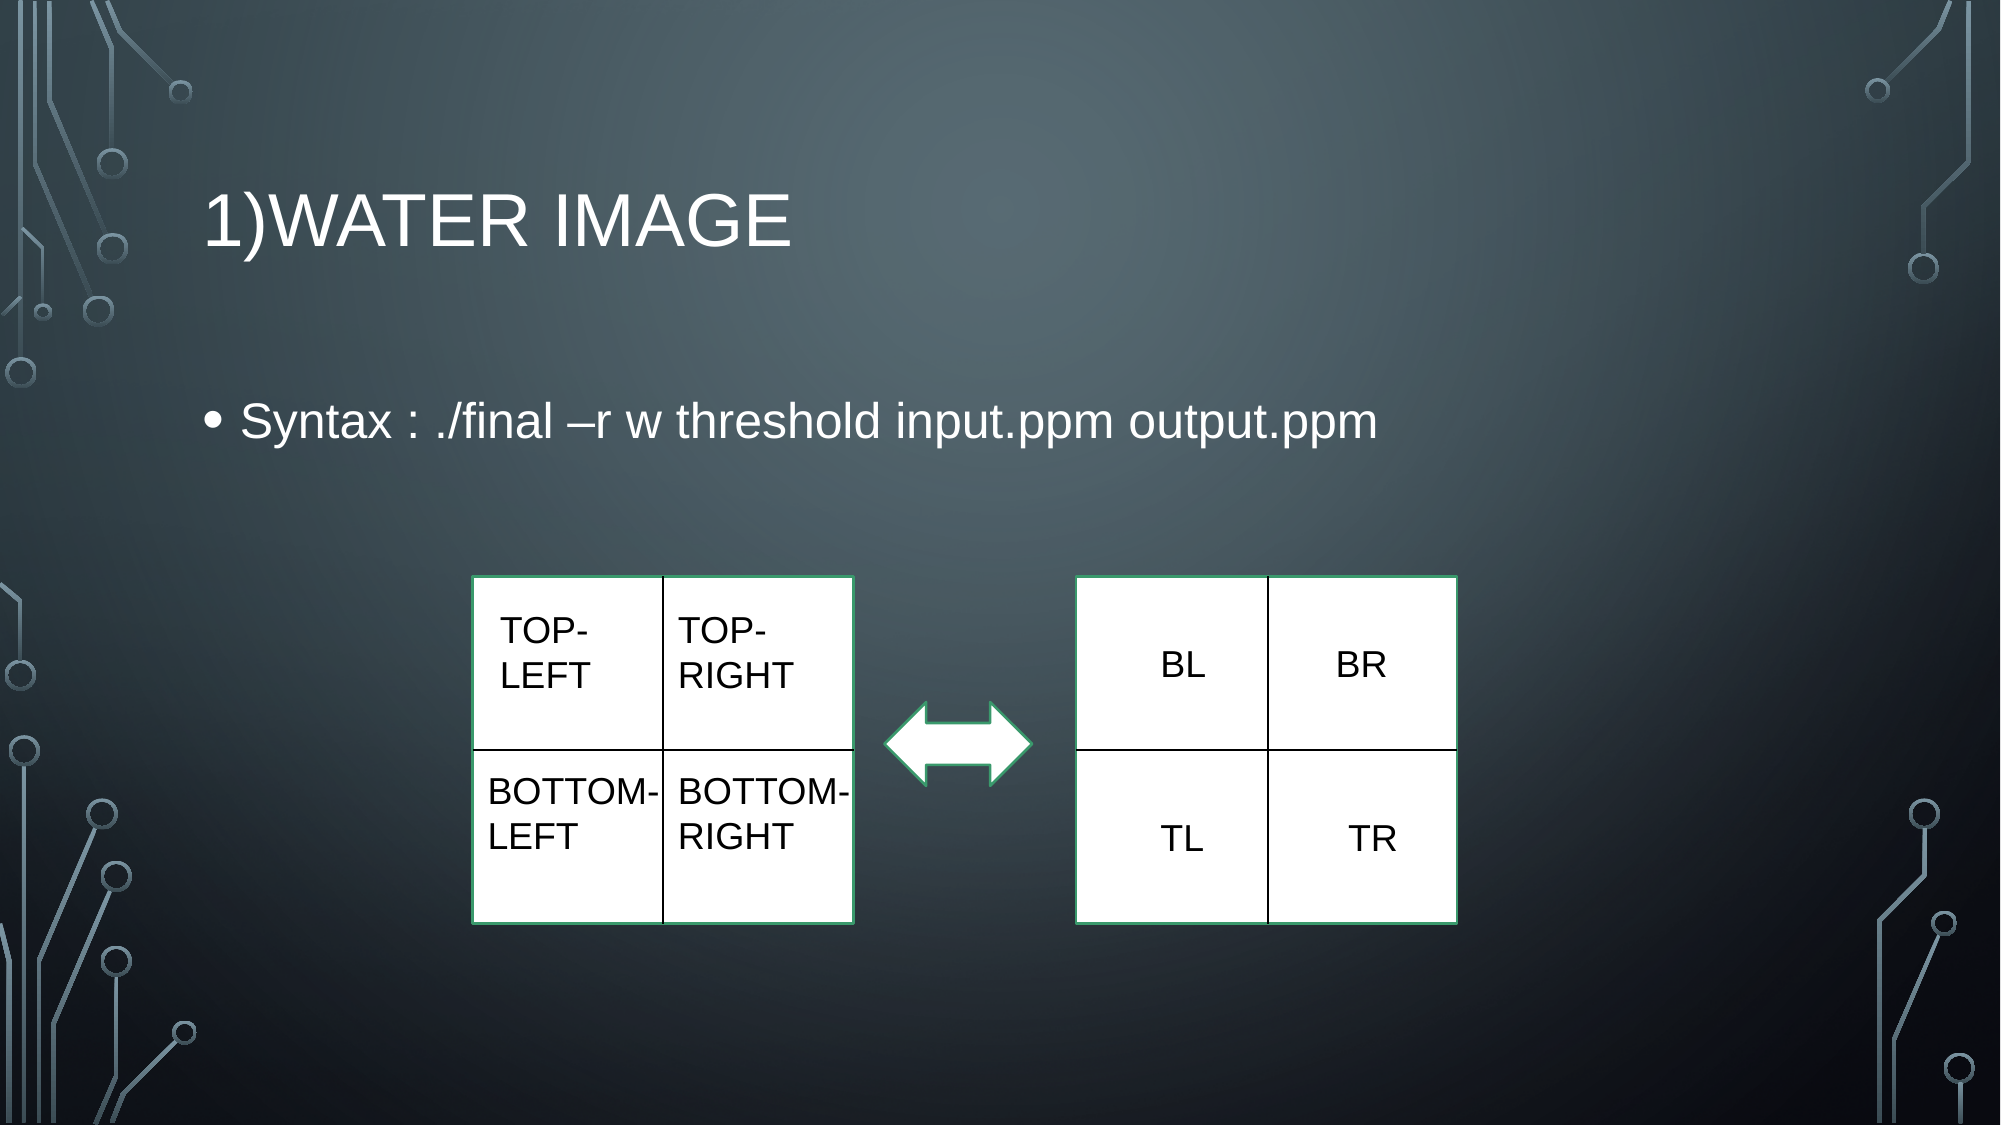

# 1)Water image
Syntax : ./final –r w threshold input.ppm output.ppm

TOP-LEFT
TOP-RIGHT
BL
BR

BOTTOM-LEFT
BOTTOM-RIGHT
TL
TR